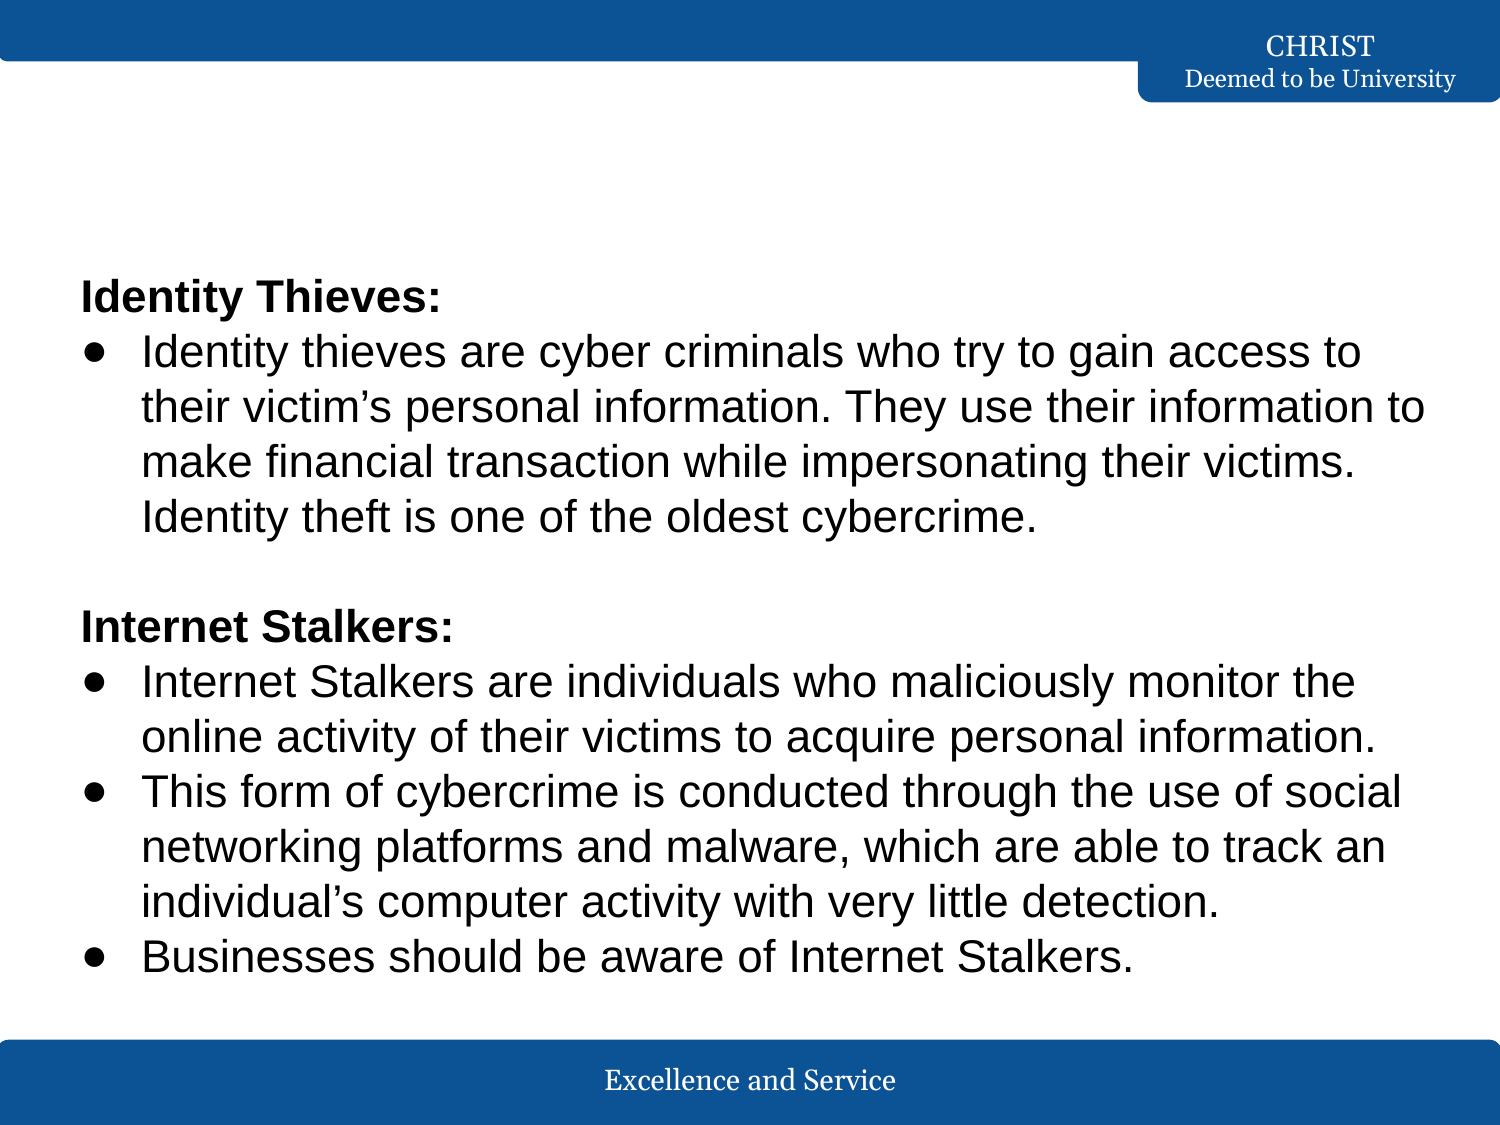

#
Identity Thieves:
Identity thieves are cyber criminals who try to gain access to their victim’s personal information. They use their information to make financial transaction while impersonating their victims. Identity theft is one of the oldest cybercrime.

Internet Stalkers:
Internet Stalkers are individuals who maliciously monitor the online activity of their victims to acquire personal information.
This form of cybercrime is conducted through the use of social networking platforms and malware, which are able to track an individual’s computer activity with very little detection.
Businesses should be aware of Internet Stalkers.